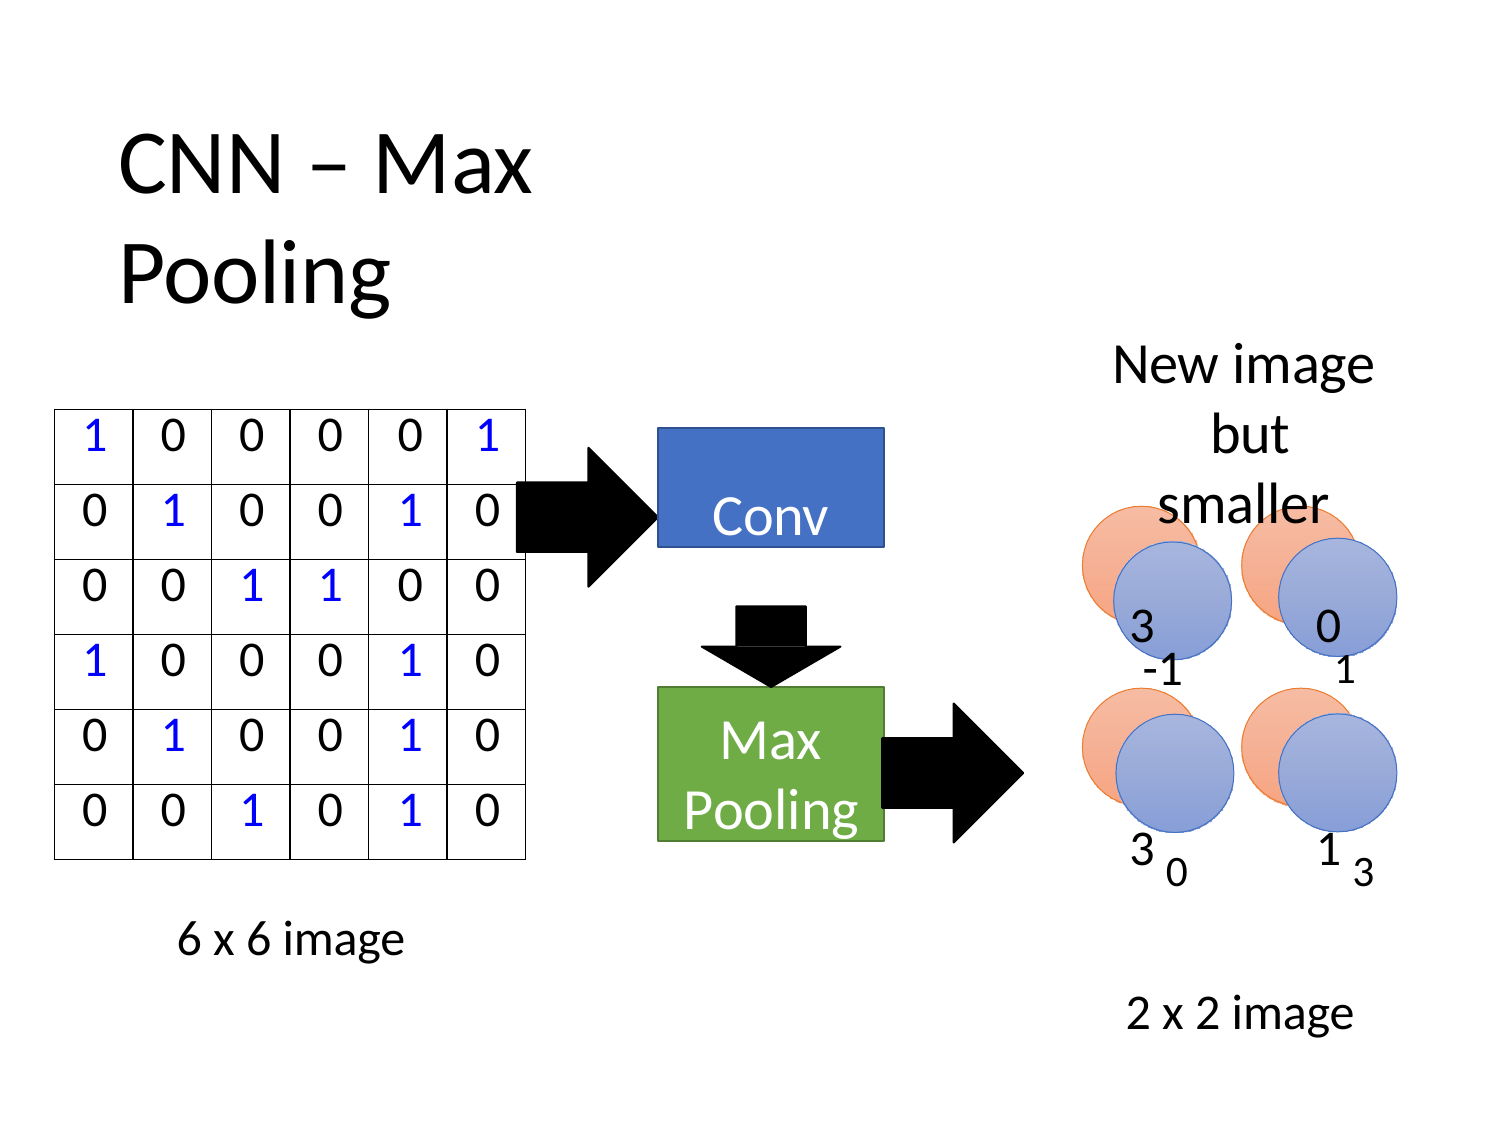

# CNN – Max Pooling
New image  but smaller

3	0
-1	1

3 0	1 3

2 x 2 image
| 1 | 0 | 0 | 0 | 0 | 1 |
| --- | --- | --- | --- | --- | --- |
| 0 | 1 | 0 | 0 | 1 | 0 |
| 0 | 0 | 1 | 1 | 0 | 0 |
| 1 | 0 | 0 | 0 | 1 | 0 |
| 0 | 1 | 0 | 0 | 1 | 0 |
| 0 | 0 | 1 | 0 | 1 | 0 |
Conv

Max  Pooling

6 x 6 image